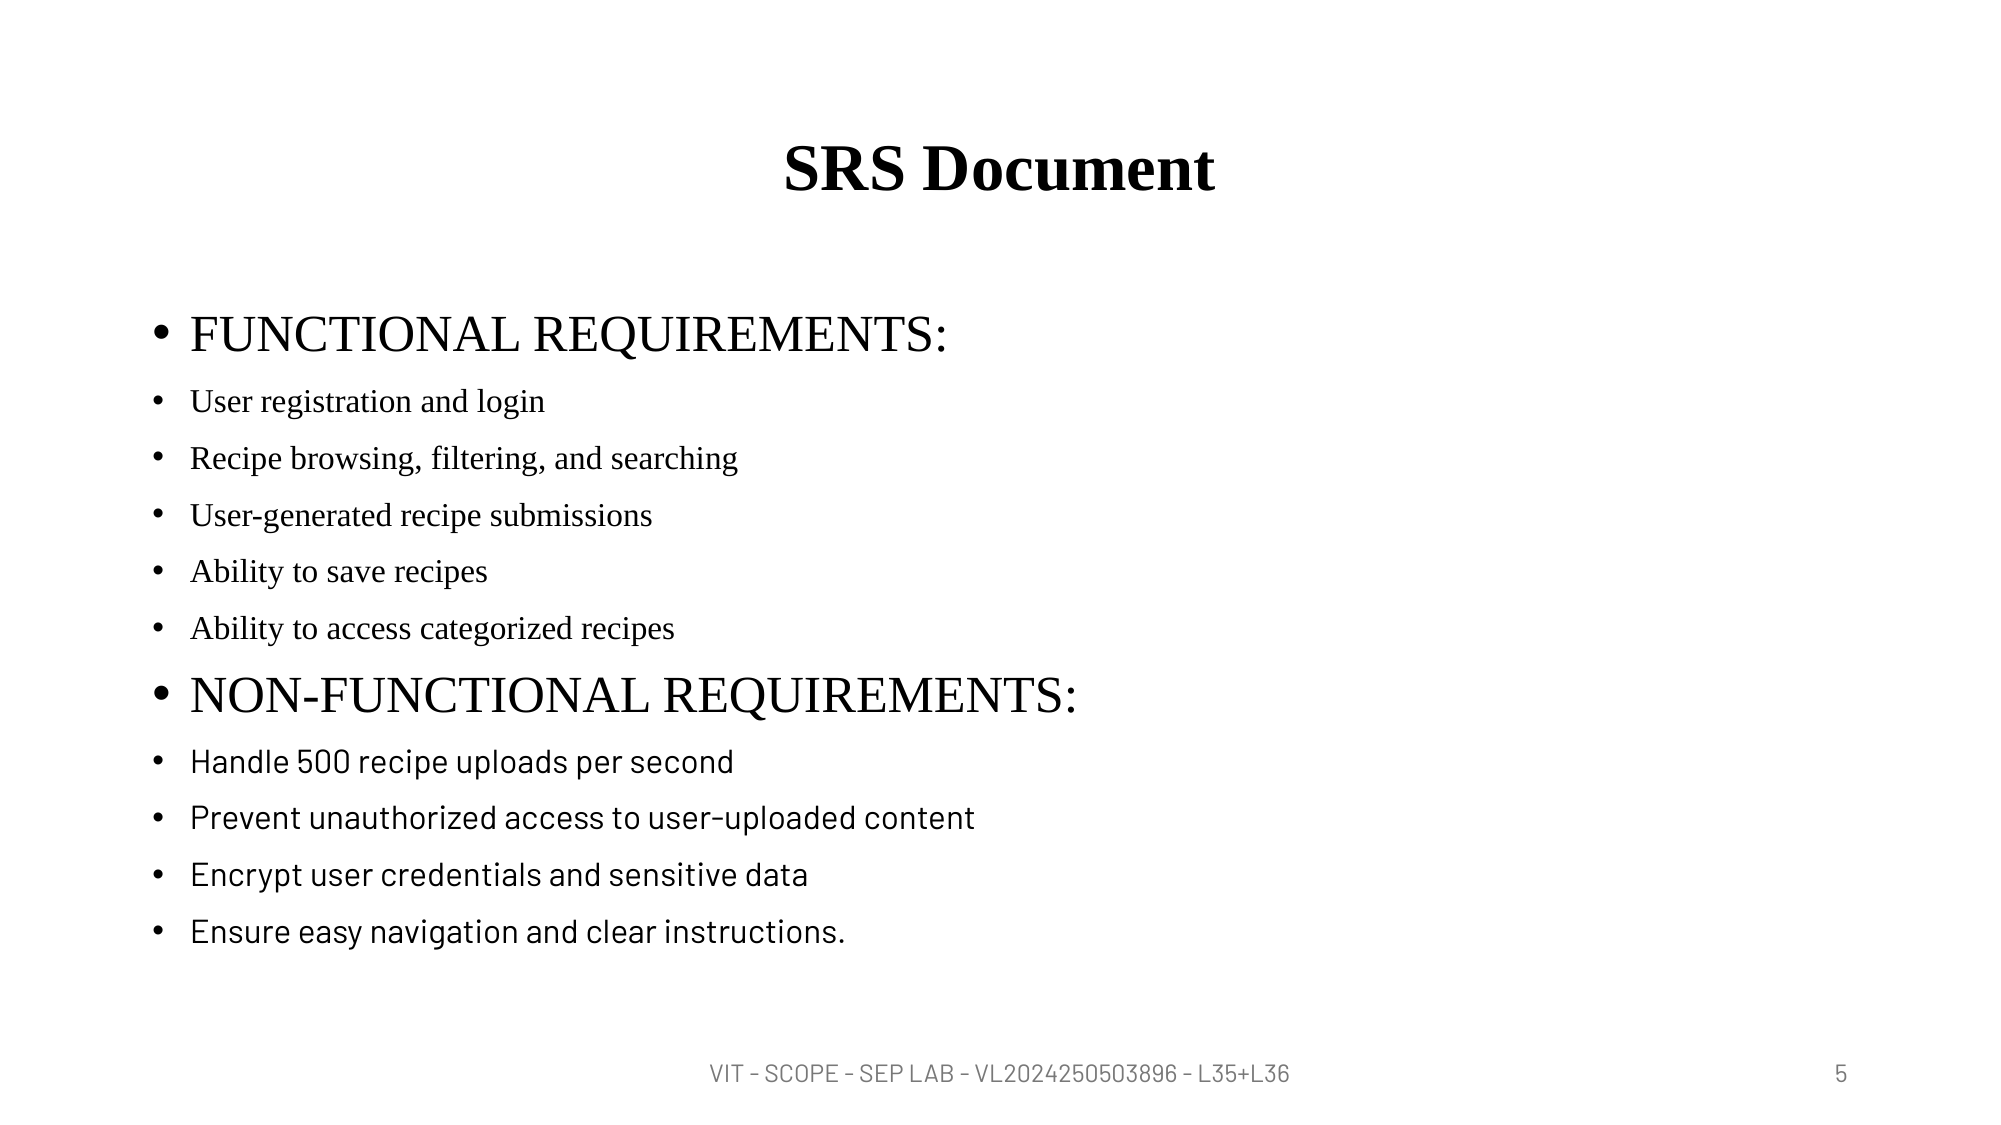

# SRS Document
FUNCTIONAL REQUIREMENTS:
User registration and login
Recipe browsing, filtering, and searching
User-generated recipe submissions
Ability to save recipes
Ability to access categorized recipes
NON-FUNCTIONAL REQUIREMENTS:
Handle 500 recipe uploads per second
Prevent unauthorized access to user-uploaded content
Encrypt user credentials and sensitive data
Ensure easy navigation and clear instructions.
VIT - SCOPE - SEP LAB - VL2024250503896 - L35+L36
5